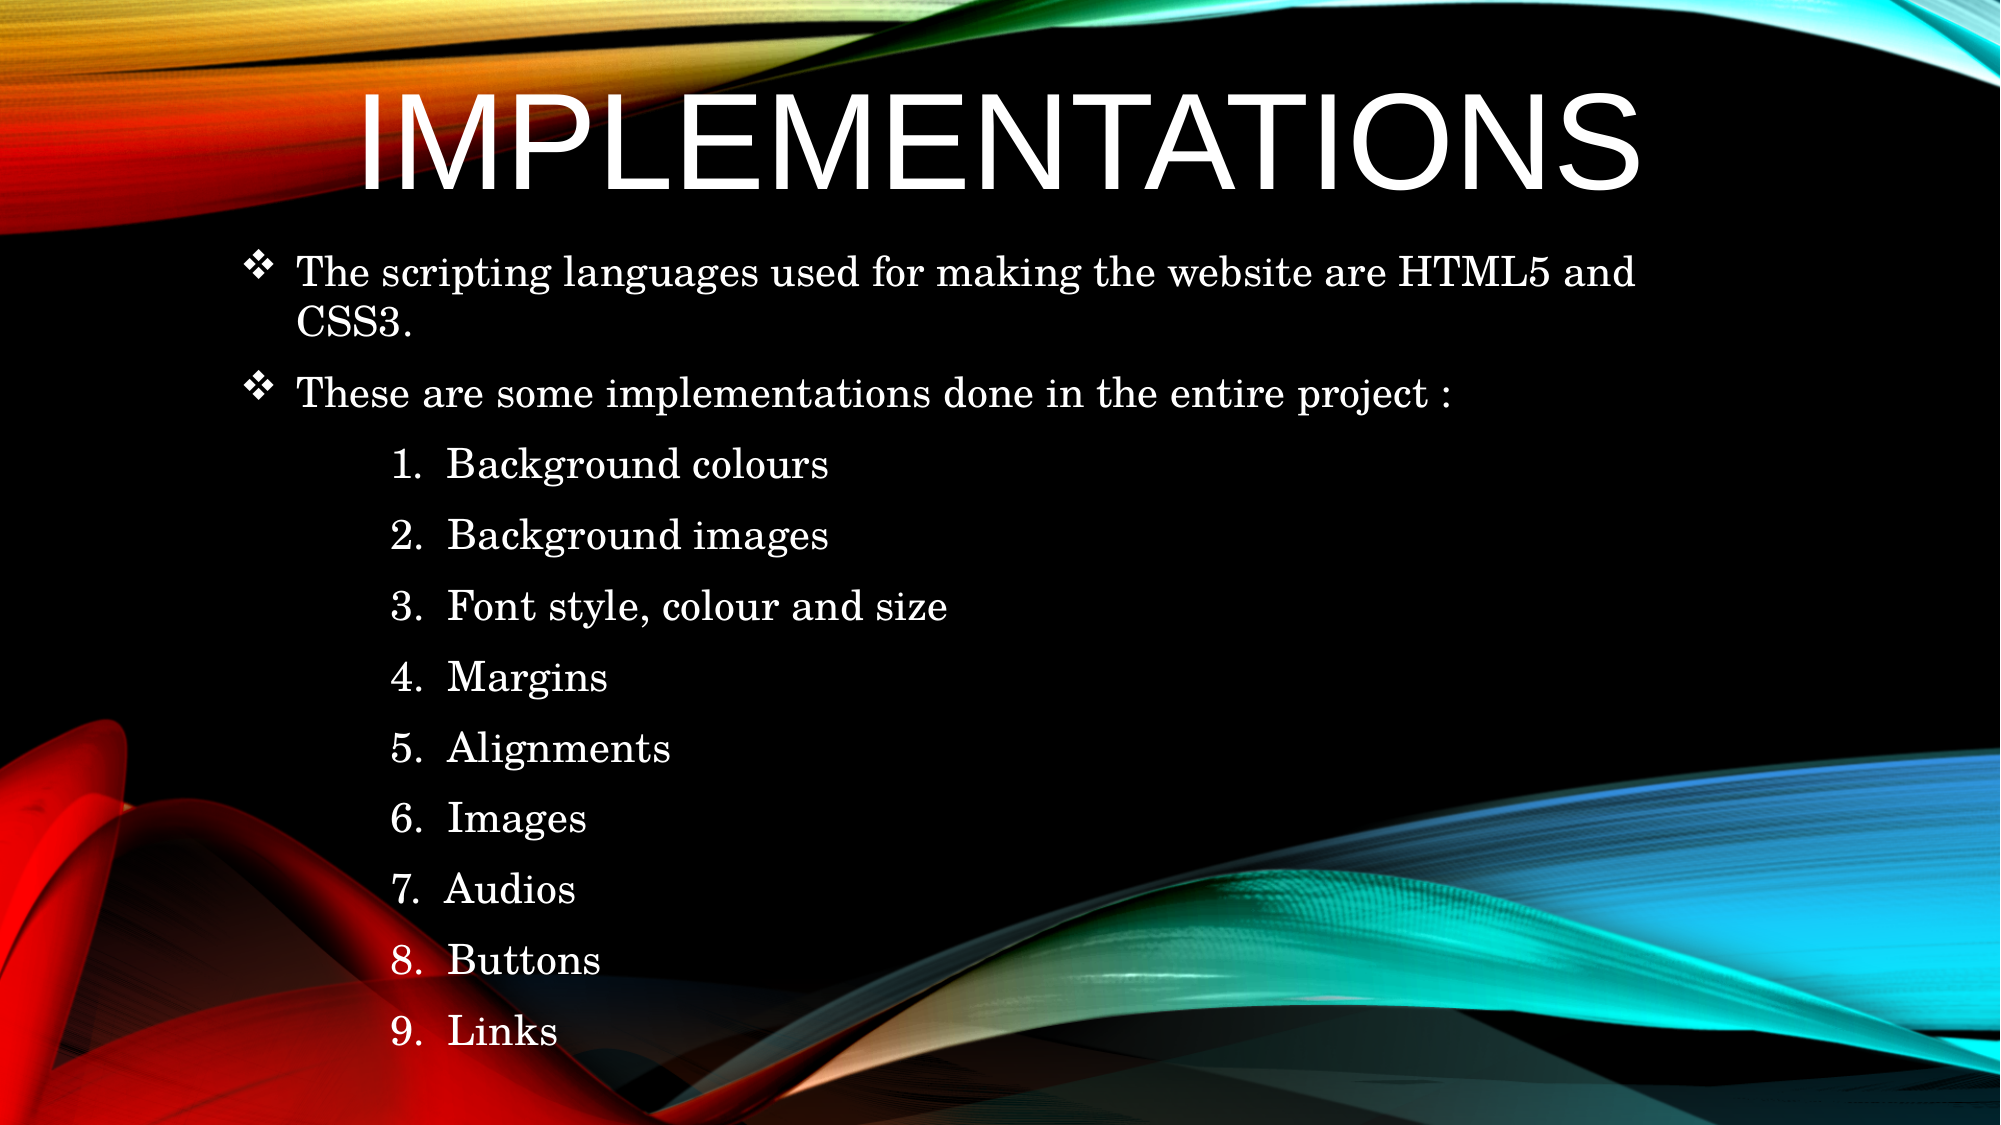

# IMPLEMENTATIONs
The scripting languages used for making the website are HTML5 and CSS3.
These are some implementations done in the entire project :
	1.  Background colours
	2.  Background images
	3.  Font style, colour and size
	4.  Margins
	5.  Alignments
	6.  Images
	7.  Audios
	8.  Buttons
	9.  Links